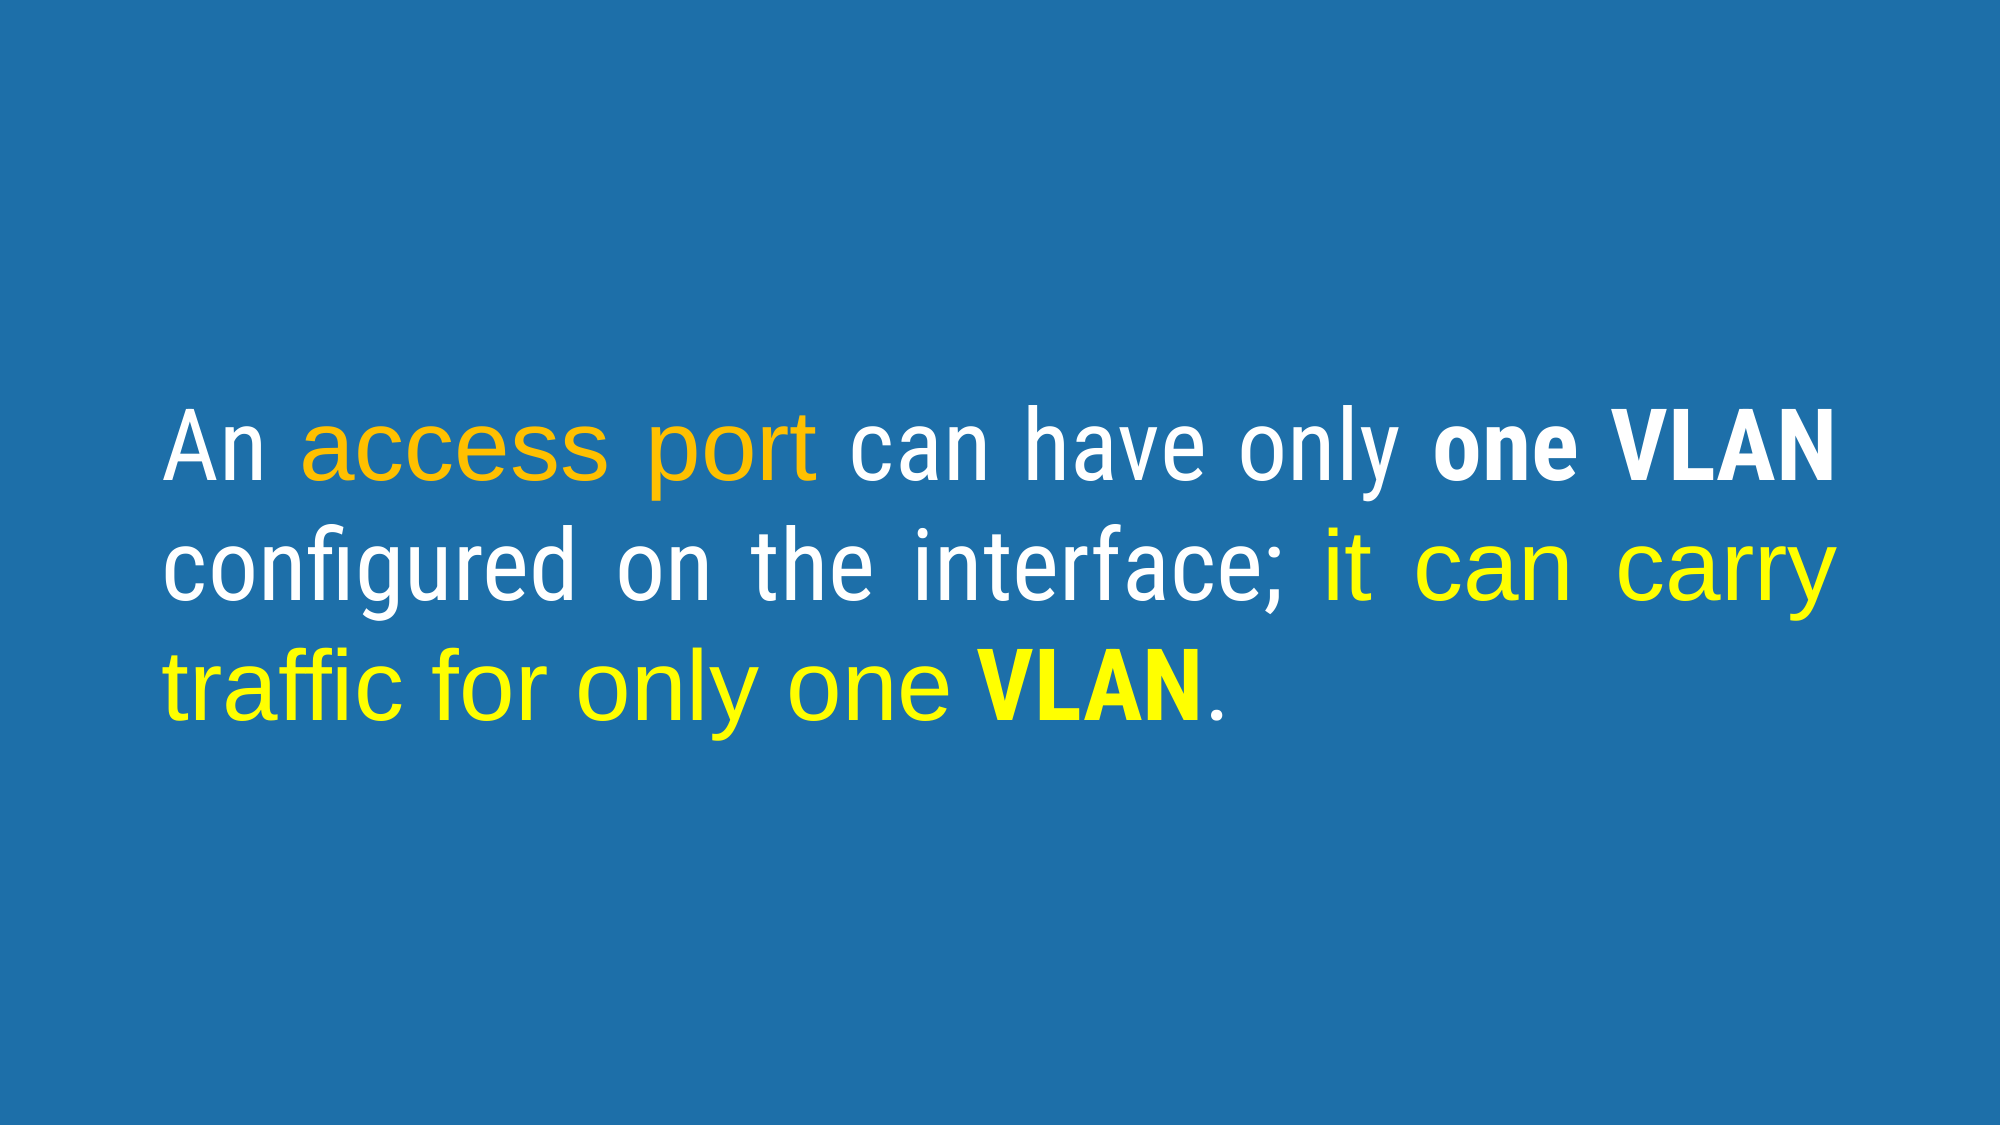

An access port can have only one VLAN configured on the interface; it can carry traffic for only one VLAN.